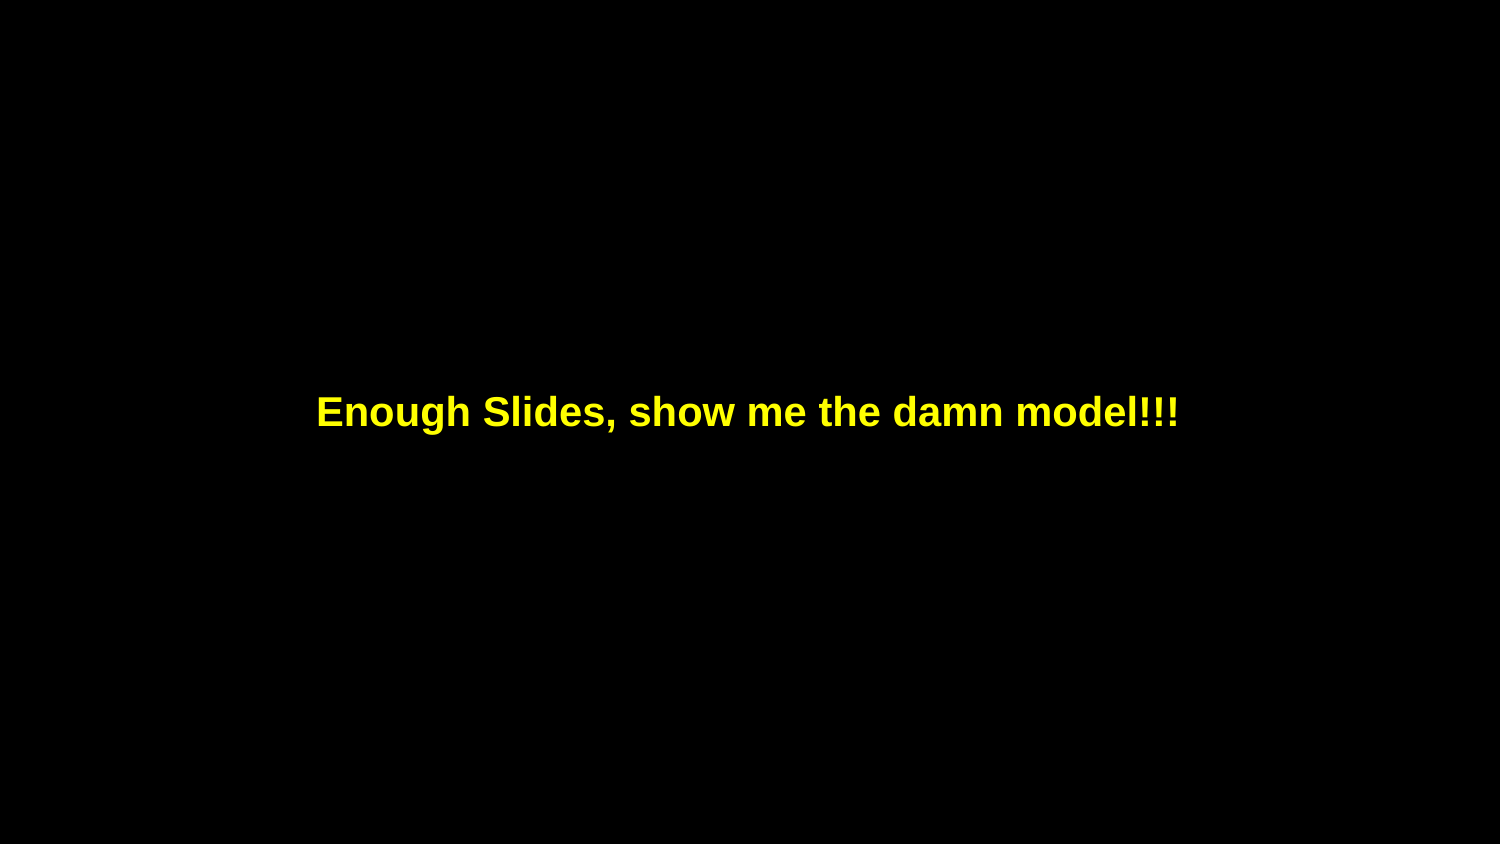

# Enough Slides, show me the damn model!!!